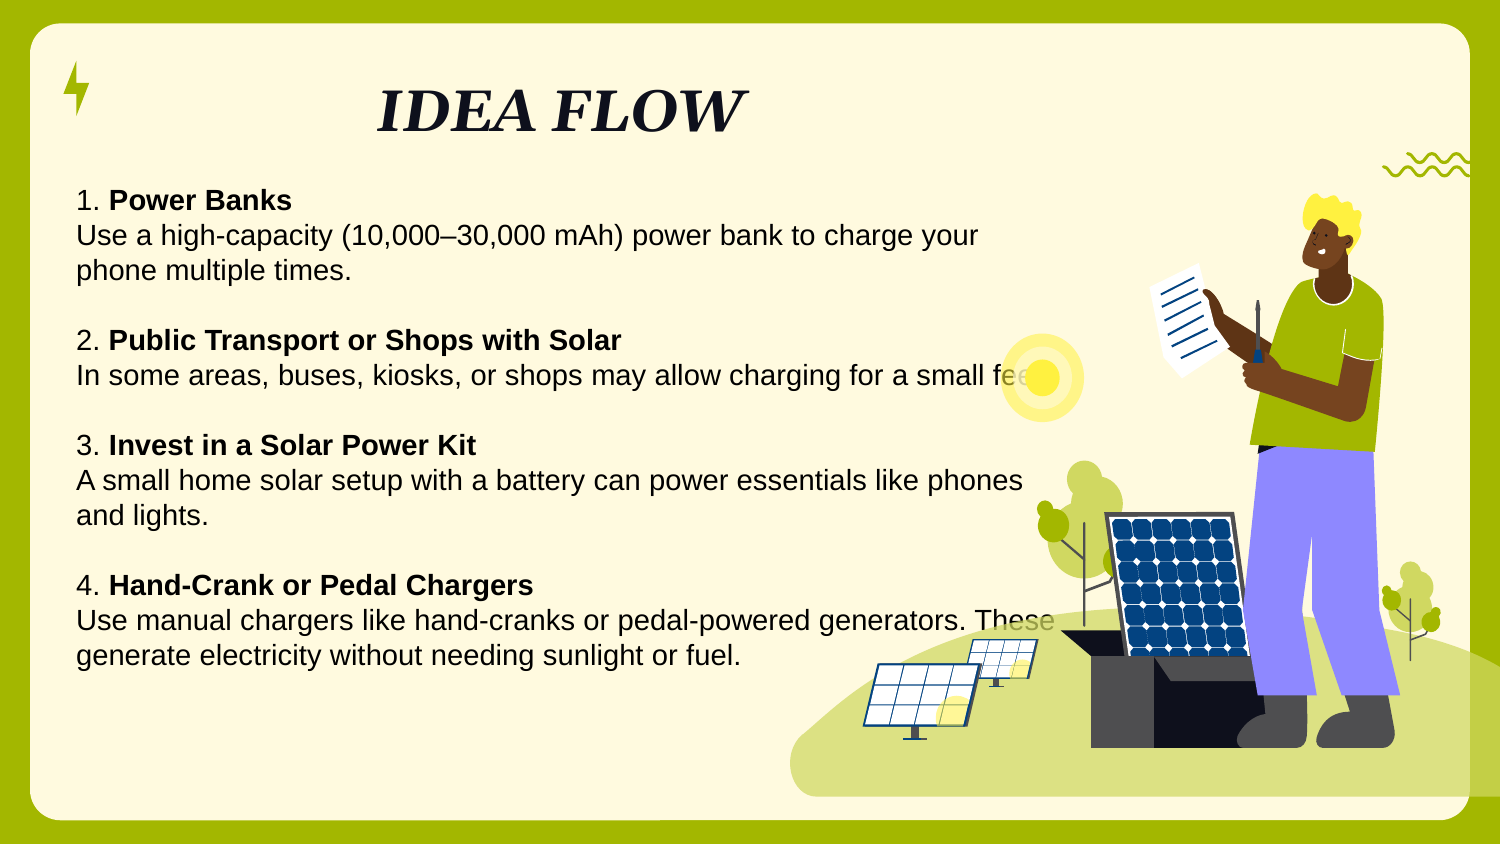

IDEA FLOW
1. Power Banks
Use a high-capacity (10,000–30,000 mAh) power bank to charge your phone multiple times.

2. Public Transport or Shops with Solar
In some areas, buses, kiosks, or shops may allow charging for a small fee.

3. Invest in a Solar Power Kit
A small home solar setup with a battery can power essentials like phones and lights.

4. Hand-Crank or Pedal Chargers
Use manual chargers like hand-cranks or pedal-powered generators. These generate electricity without needing sunlight or fuel.